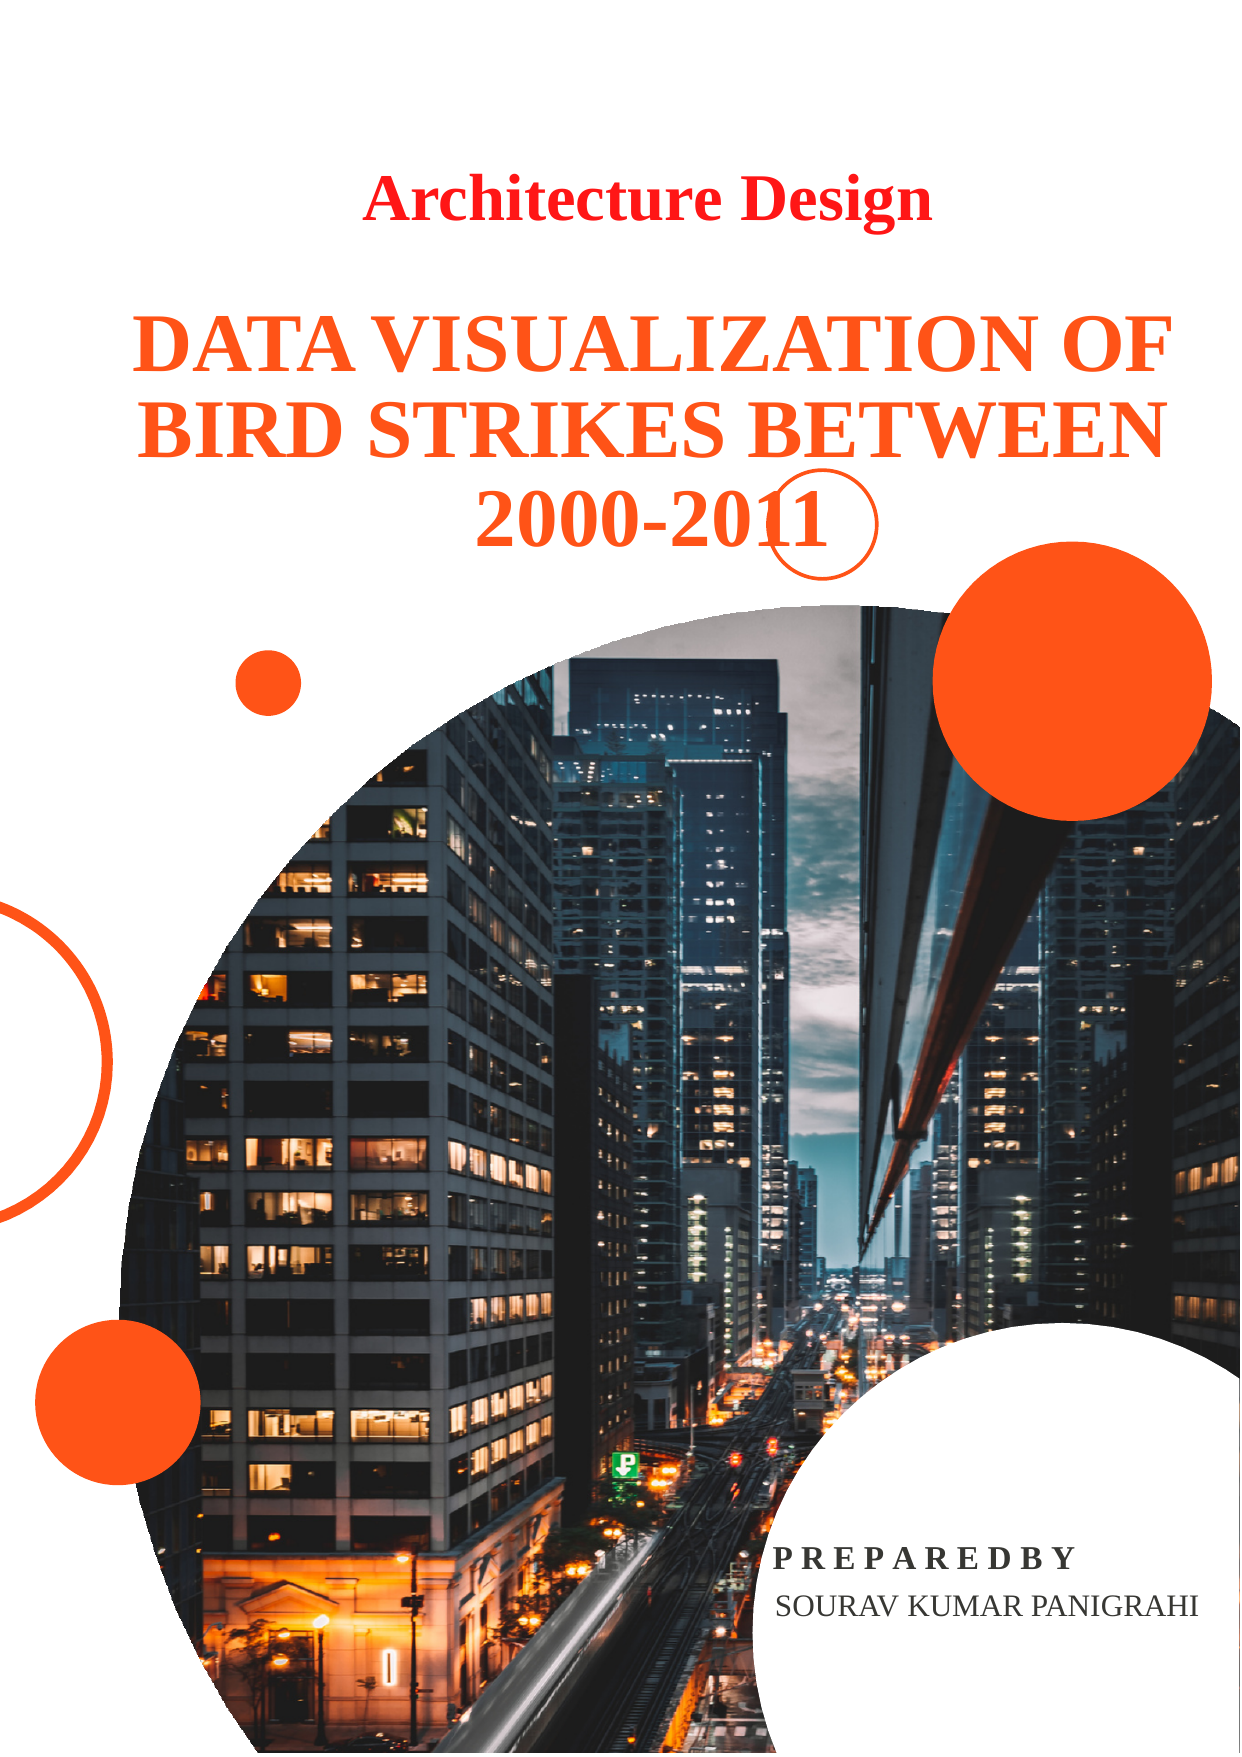

Architecture Design

DATA VISUALIZATION OF BIRD STRIKES BETWEEN
2000-2011

P R E P A R E D B Y
SOURAV KUMAR PANIGRAHI